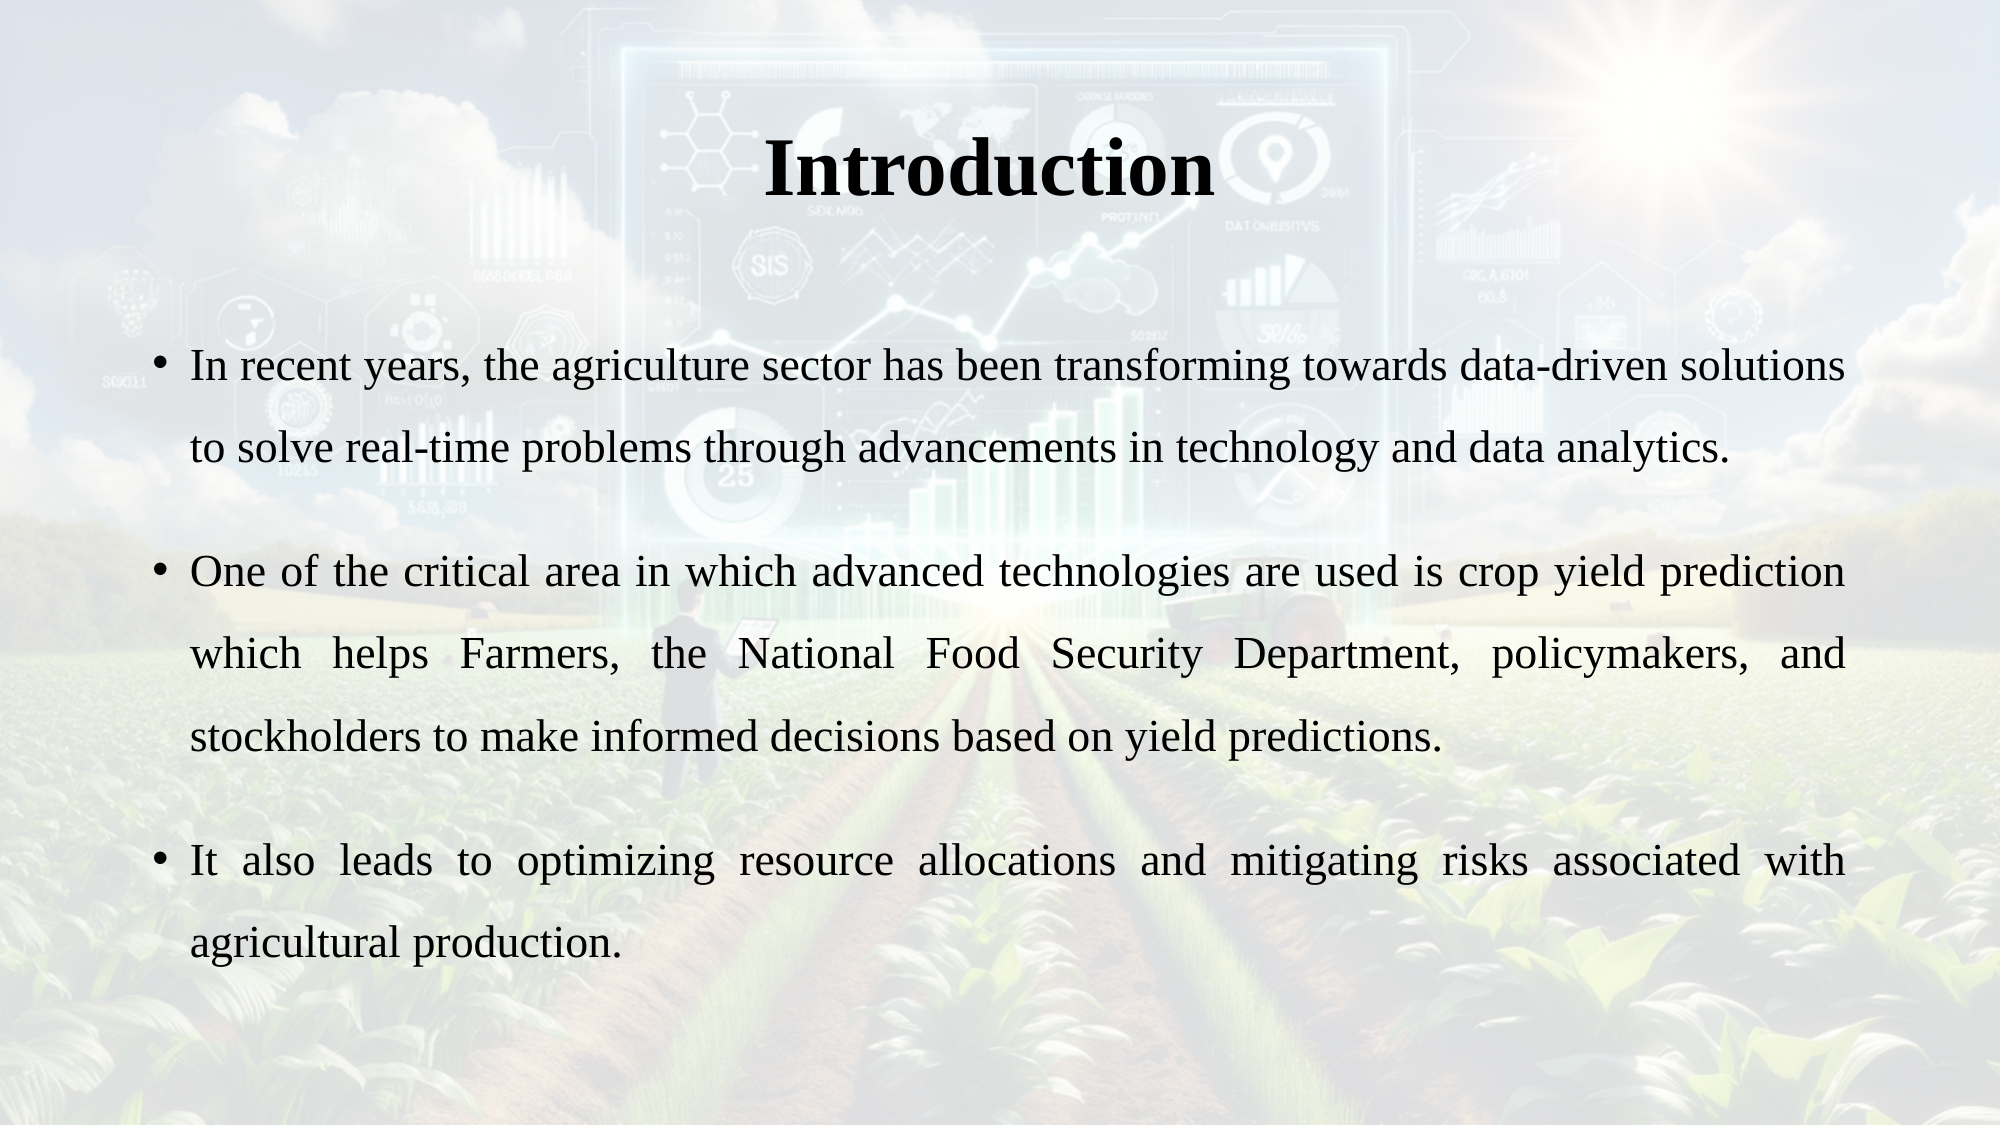

# Introduction
In recent years, the agriculture sector has been transforming towards data-driven solutions to solve real-time problems through advancements in technology and data analytics.
One of the critical area in which advanced technologies are used is crop yield prediction which helps Farmers, the National Food Security Department, policymakers, and stockholders to make informed decisions based on yield predictions.
It also leads to optimizing resource allocations and mitigating risks associated with agricultural production.